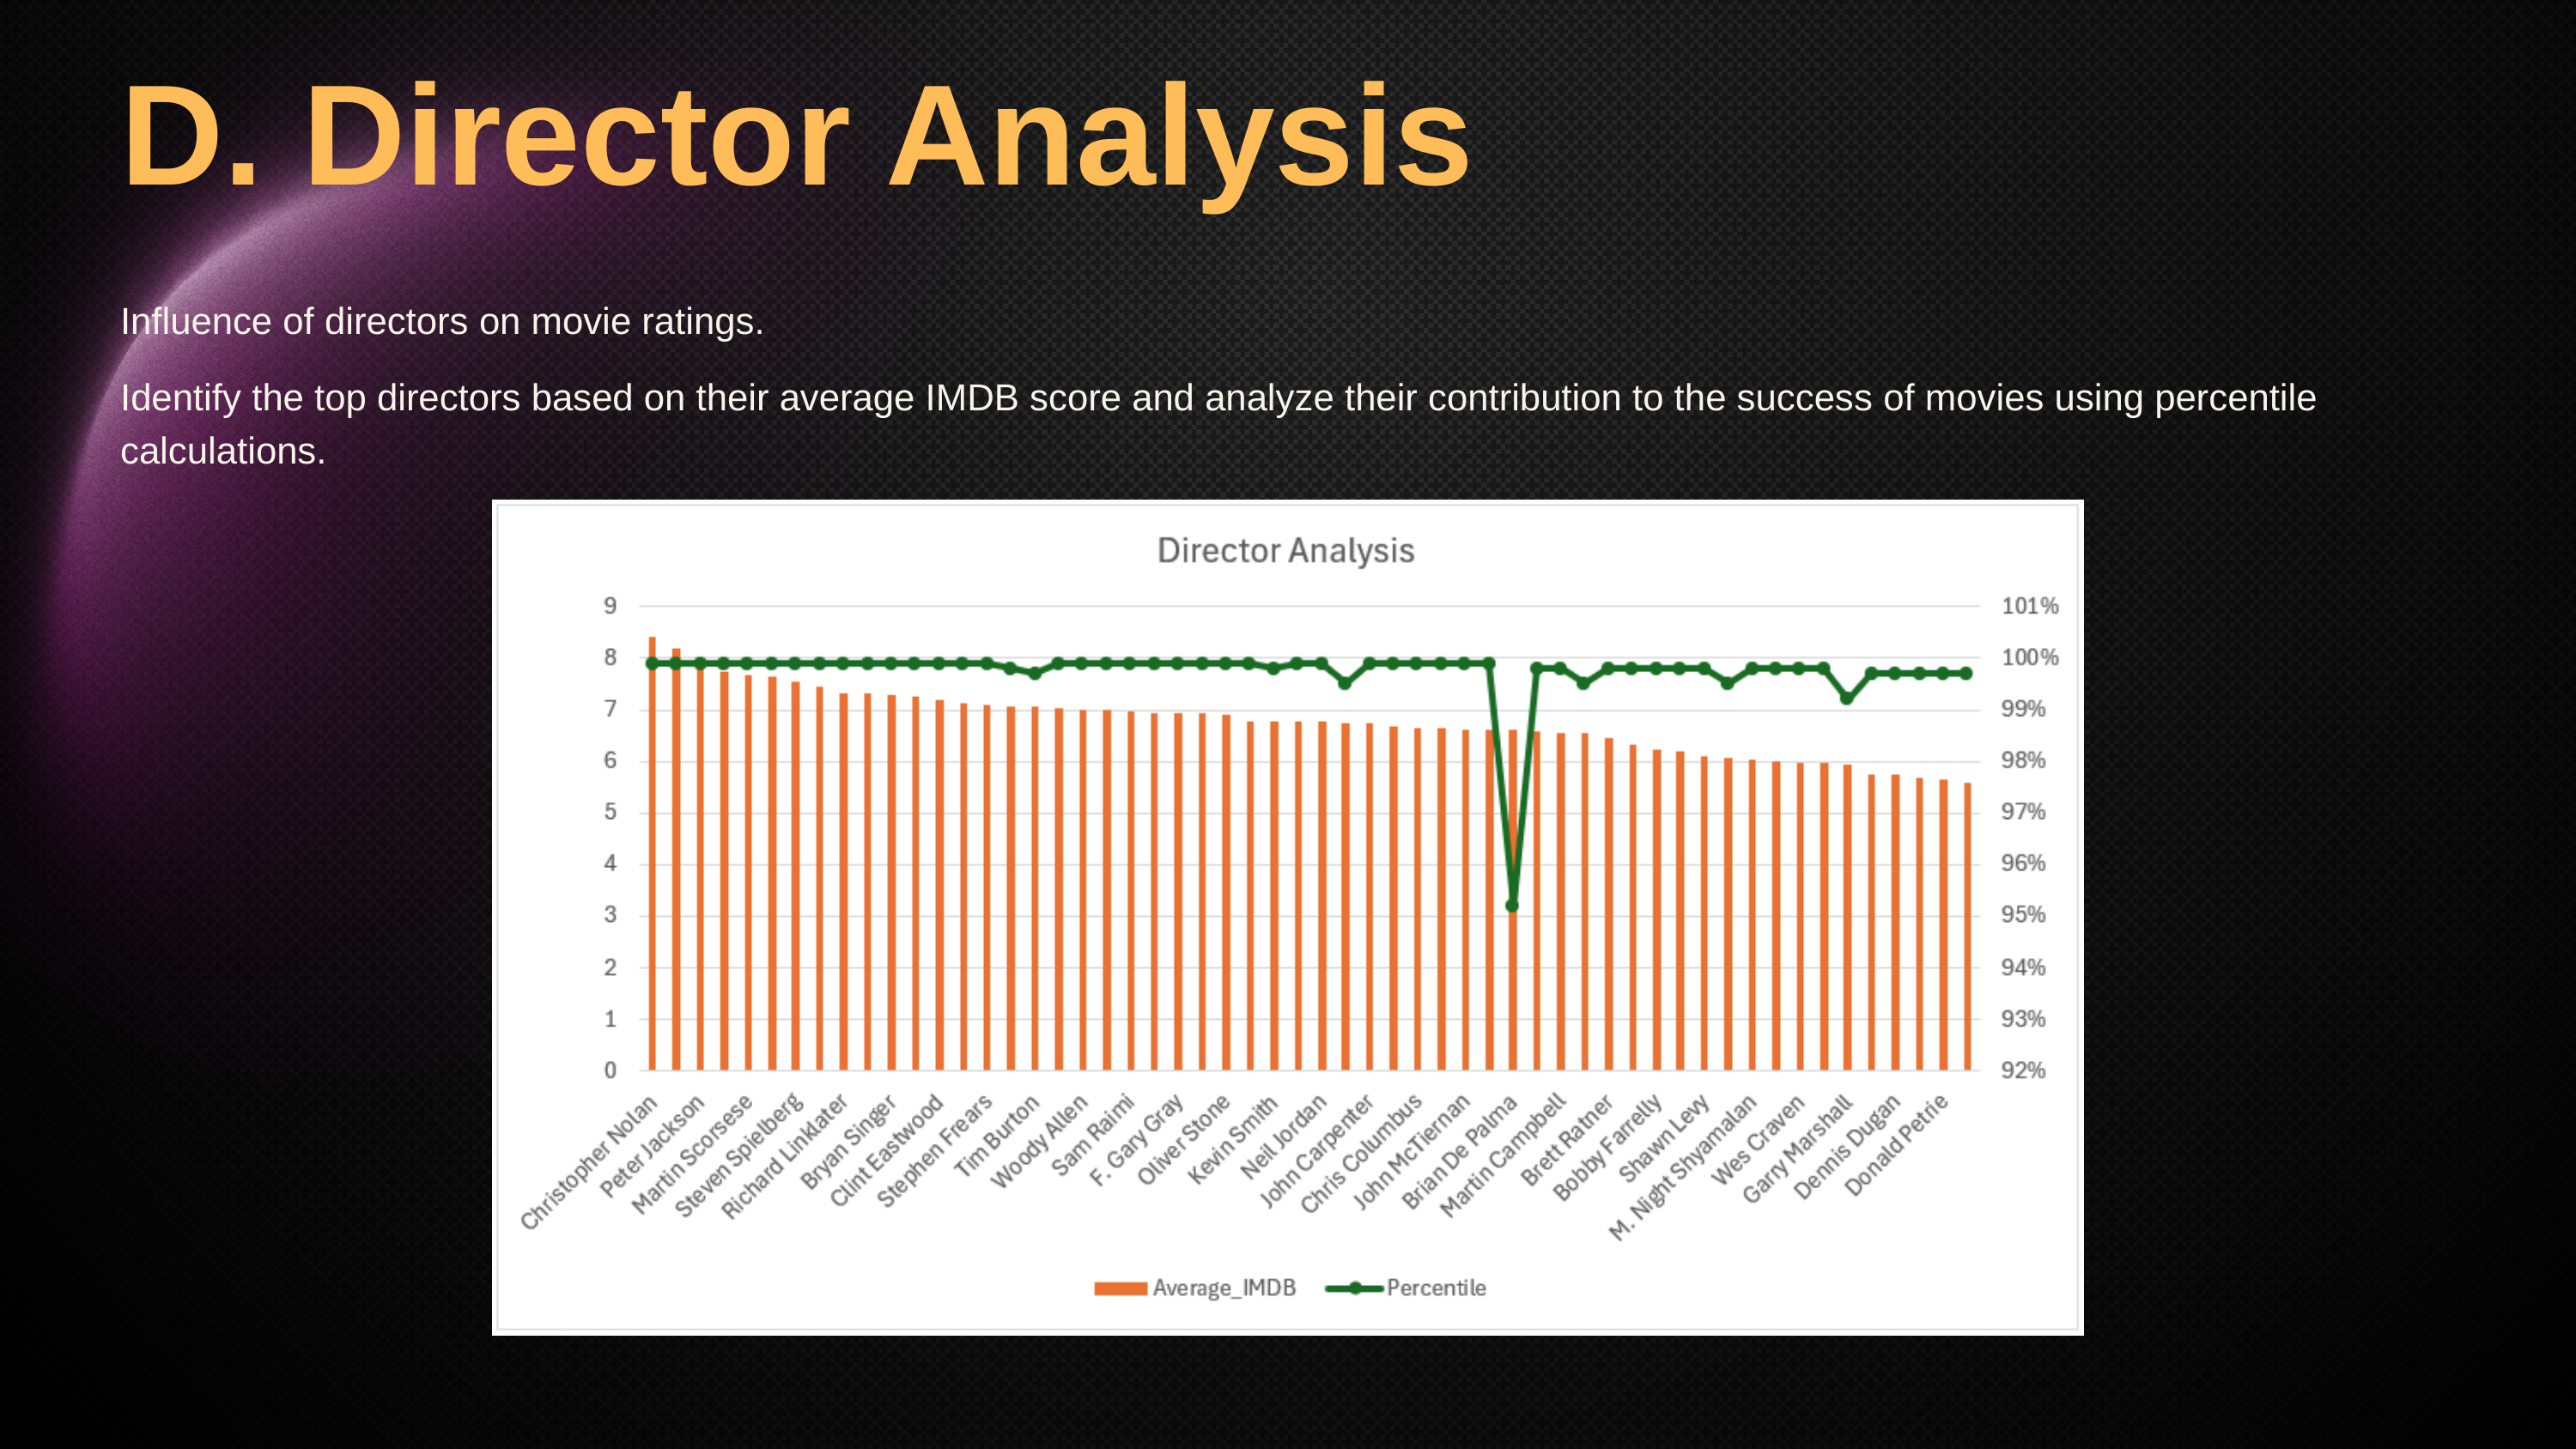

D. Director Analysis
Influence of directors on movie ratings.
Identify the top directors based on their average IMDB score and analyze their contribution to the success of movies using percentile calculations.